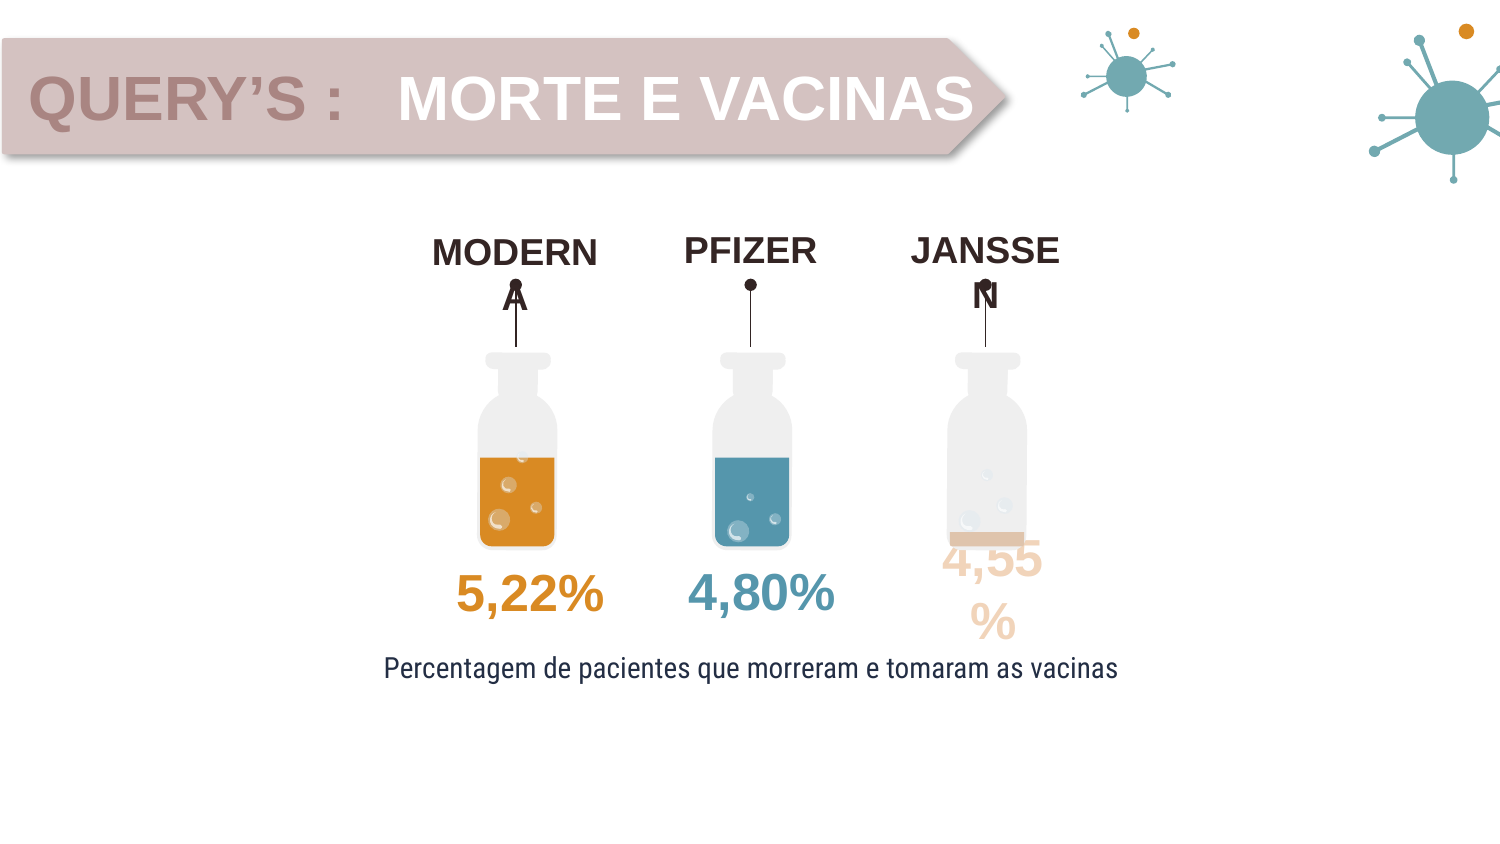

QUERY’S :   MORTE E VACINAS
# QUERY
PFIZER
JANSSEN
MODERNA

4,55%
4,80%
5,22%
Percentagem de pacientes que morreram e tomaram as vacinas